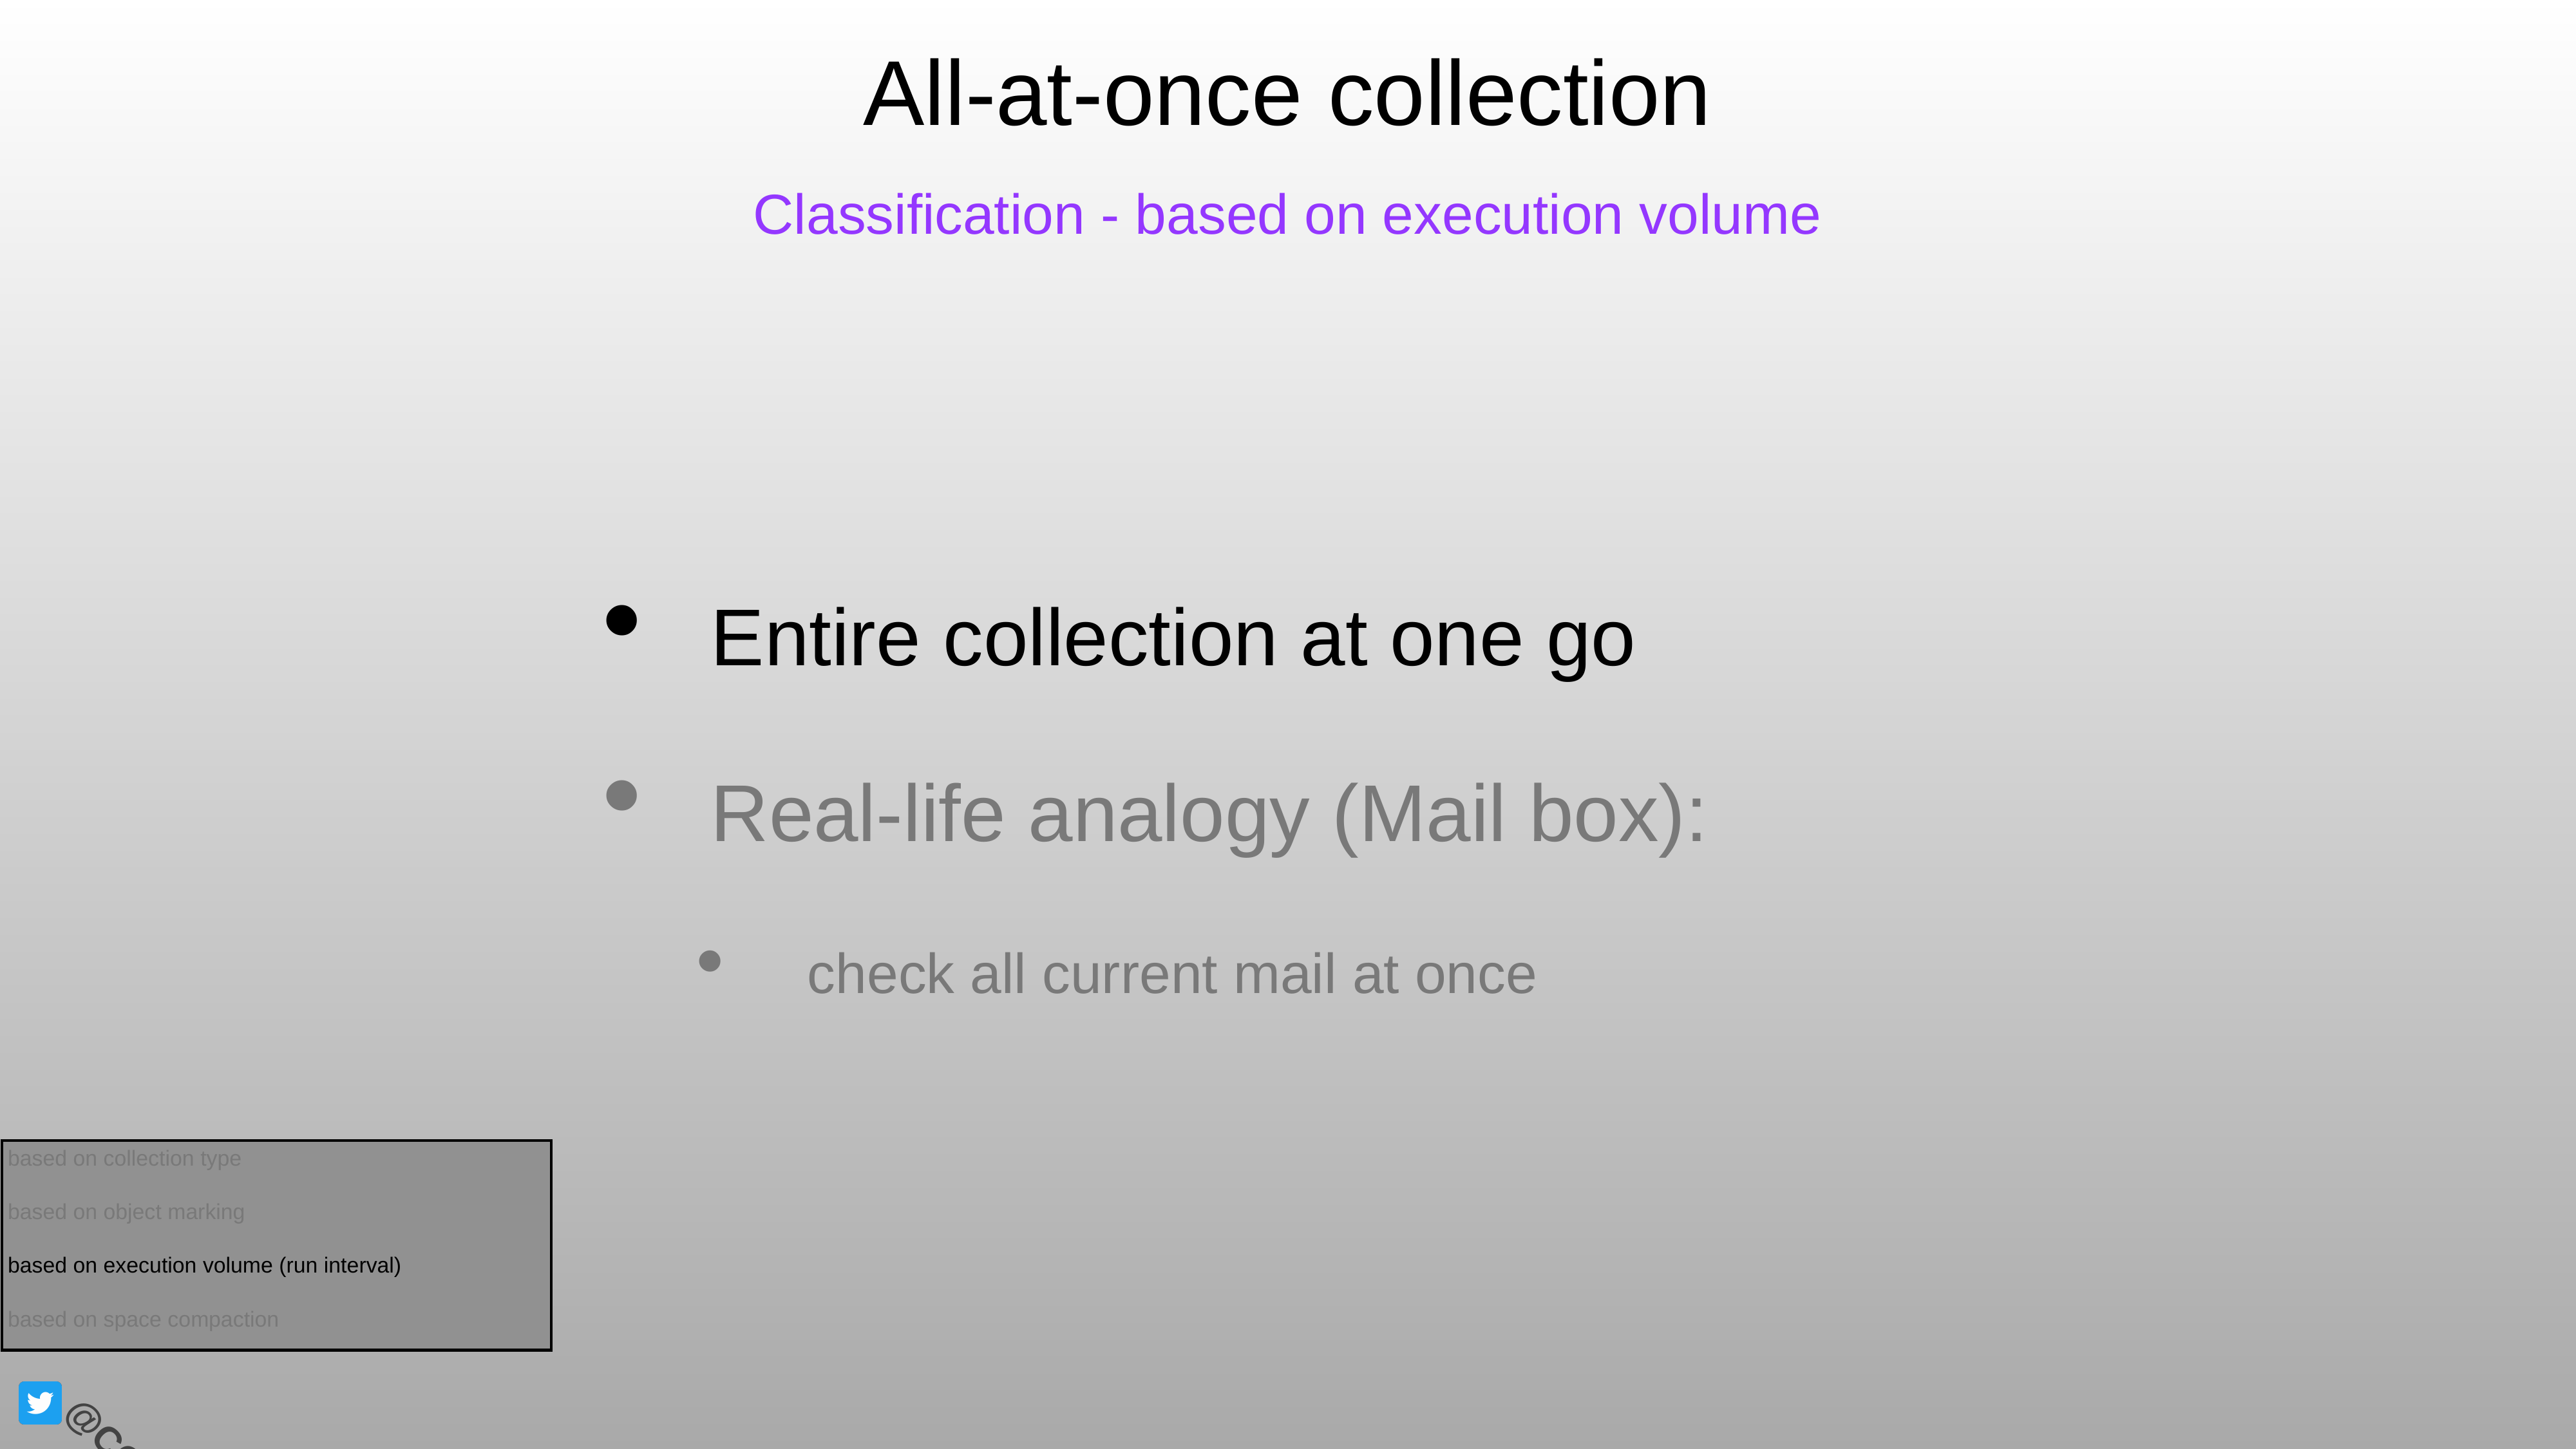

# All-at-once collection
Classification - based on execution volume
Entire collection at one go
Real-life analogy (Mail box):
check all current mail at once
based on collection type
based on object marking
based on execution volume (run interval)
based on space compaction
23